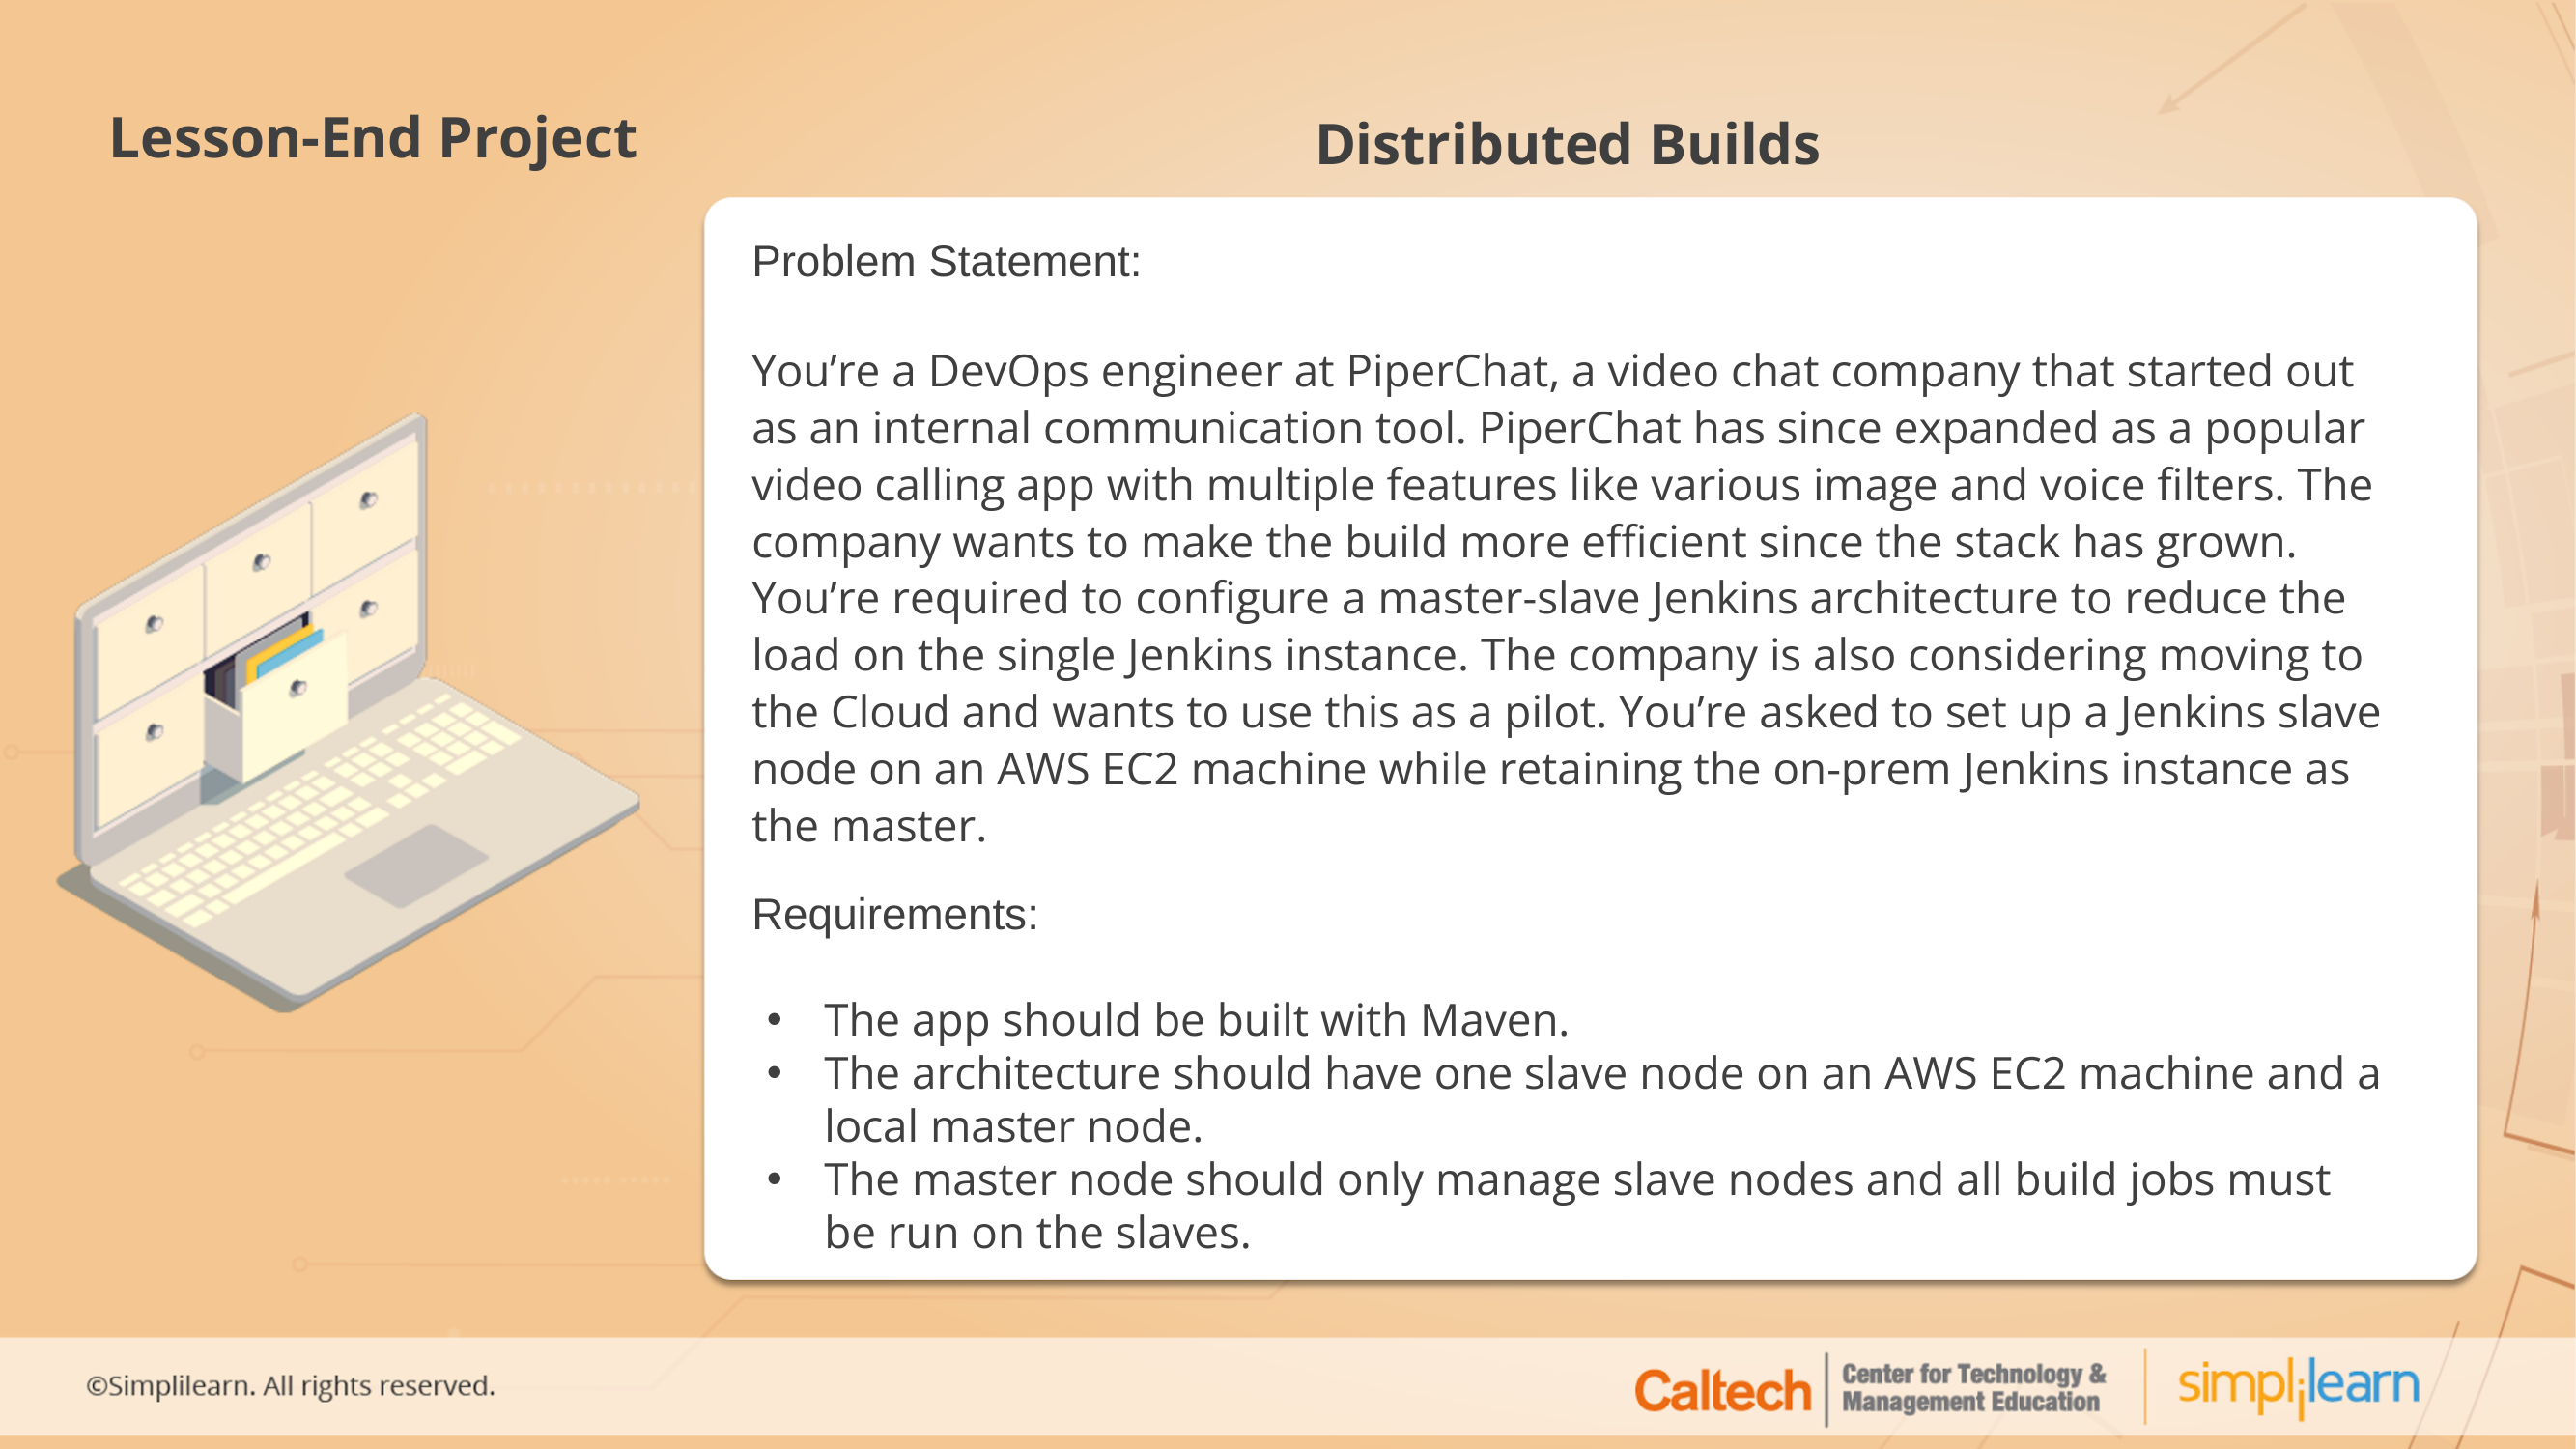

# Distributed Builds
Problem Statement:

You’re a DevOps engineer at PiperChat, a video chat company that started out as an internal communication tool. PiperChat has since expanded as a popular video calling app with multiple features like various image and voice filters. The company wants to make the build more efficient since the stack has grown. You’re required to configure a master-slave Jenkins architecture to reduce the load on the single Jenkins instance. The company is also considering moving to the Cloud and wants to use this as a pilot. You’re asked to set up a Jenkins slave node on an AWS EC2 machine while retaining the on-prem Jenkins instance as the master.

Requirements:

The app should be built with Maven.
The architecture should have one slave node on an AWS EC2 machine and a local master node.
The master node should only manage slave nodes and all build jobs must be run on the slaves.